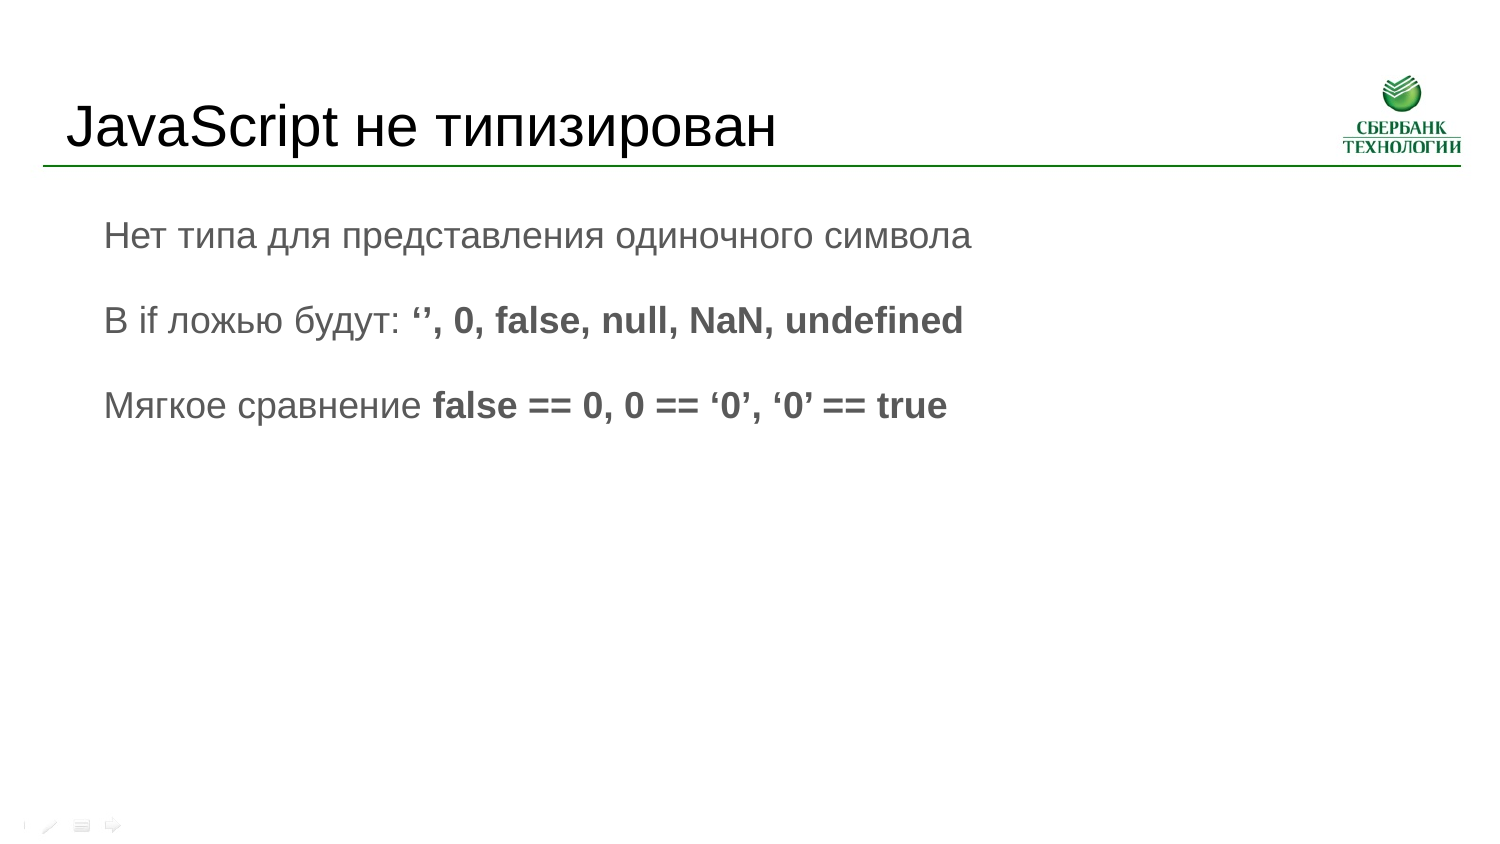

# JavaScript не типизирован
Нет типа для представления одиночного символа
В if ложью будут: ‘’, 0, false, null, NaN, undefined
Мягкое сравнение false == 0, 0 == ‘0’, ‘0’ == true